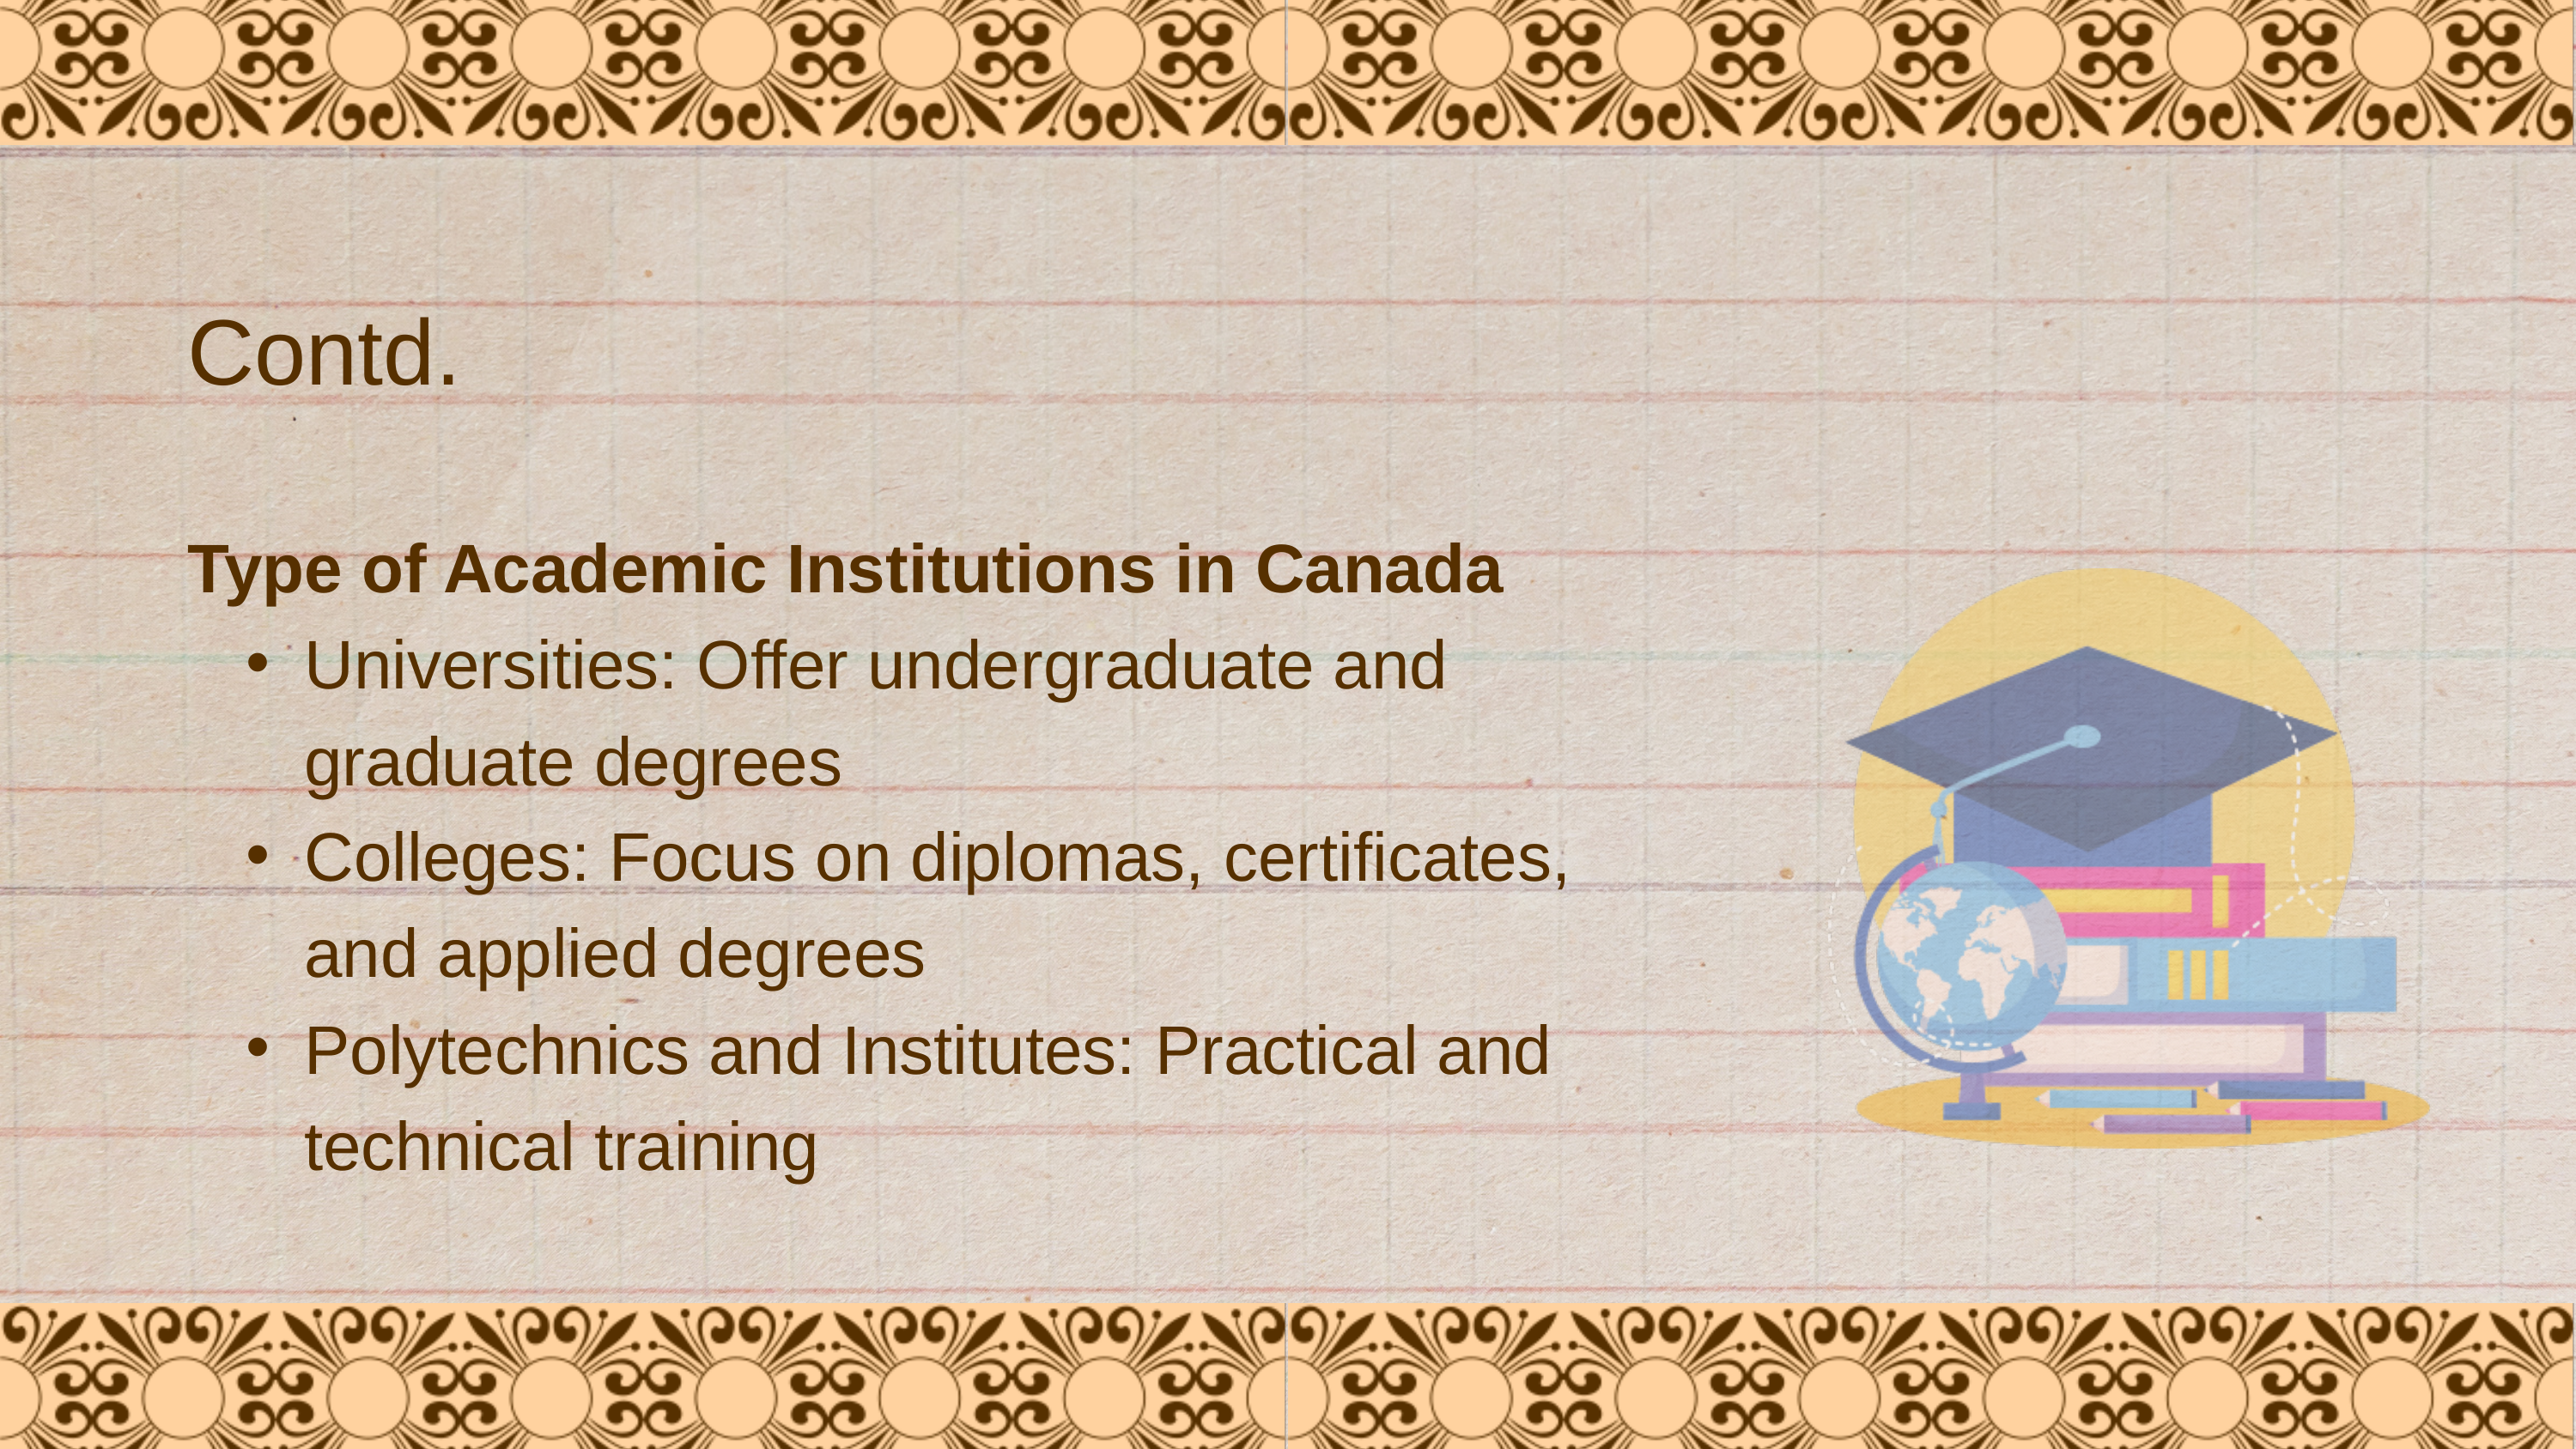

Contd.
Type of Academic Institutions in Canada
Universities: Offer undergraduate and graduate degrees
Colleges: Focus on diplomas, certificates, and applied degrees
Polytechnics and Institutes: Practical and technical training